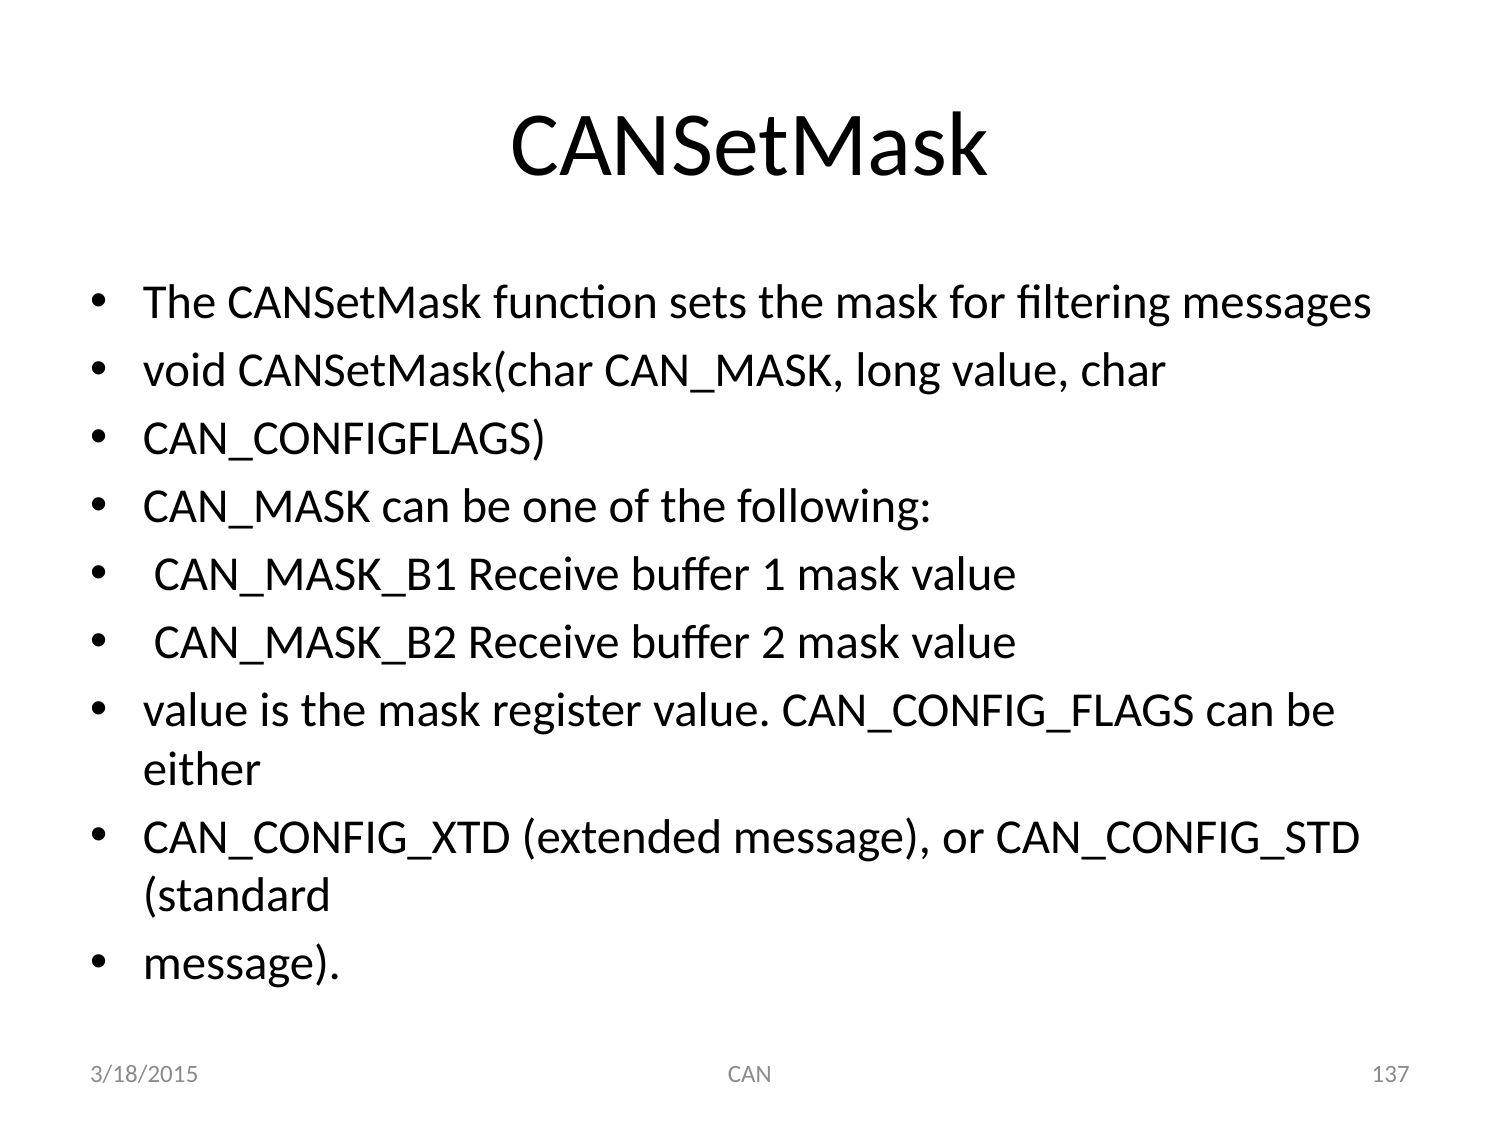

# CANSetMask
The CANSetMask function sets the mask for filtering messages
void CANSetMask(char CAN_MASK, long value, char
CAN_CONFIGFLAGS)
CAN_MASK can be one of the following:
 CAN_MASK_B1 Receive buffer 1 mask value
 CAN_MASK_B2 Receive buffer 2 mask value
value is the mask register value. CAN_CONFIG_FLAGS can be either
CAN_CONFIG_XTD (extended message), or CAN_CONFIG_STD (standard
message).
3/18/2015
CAN
137